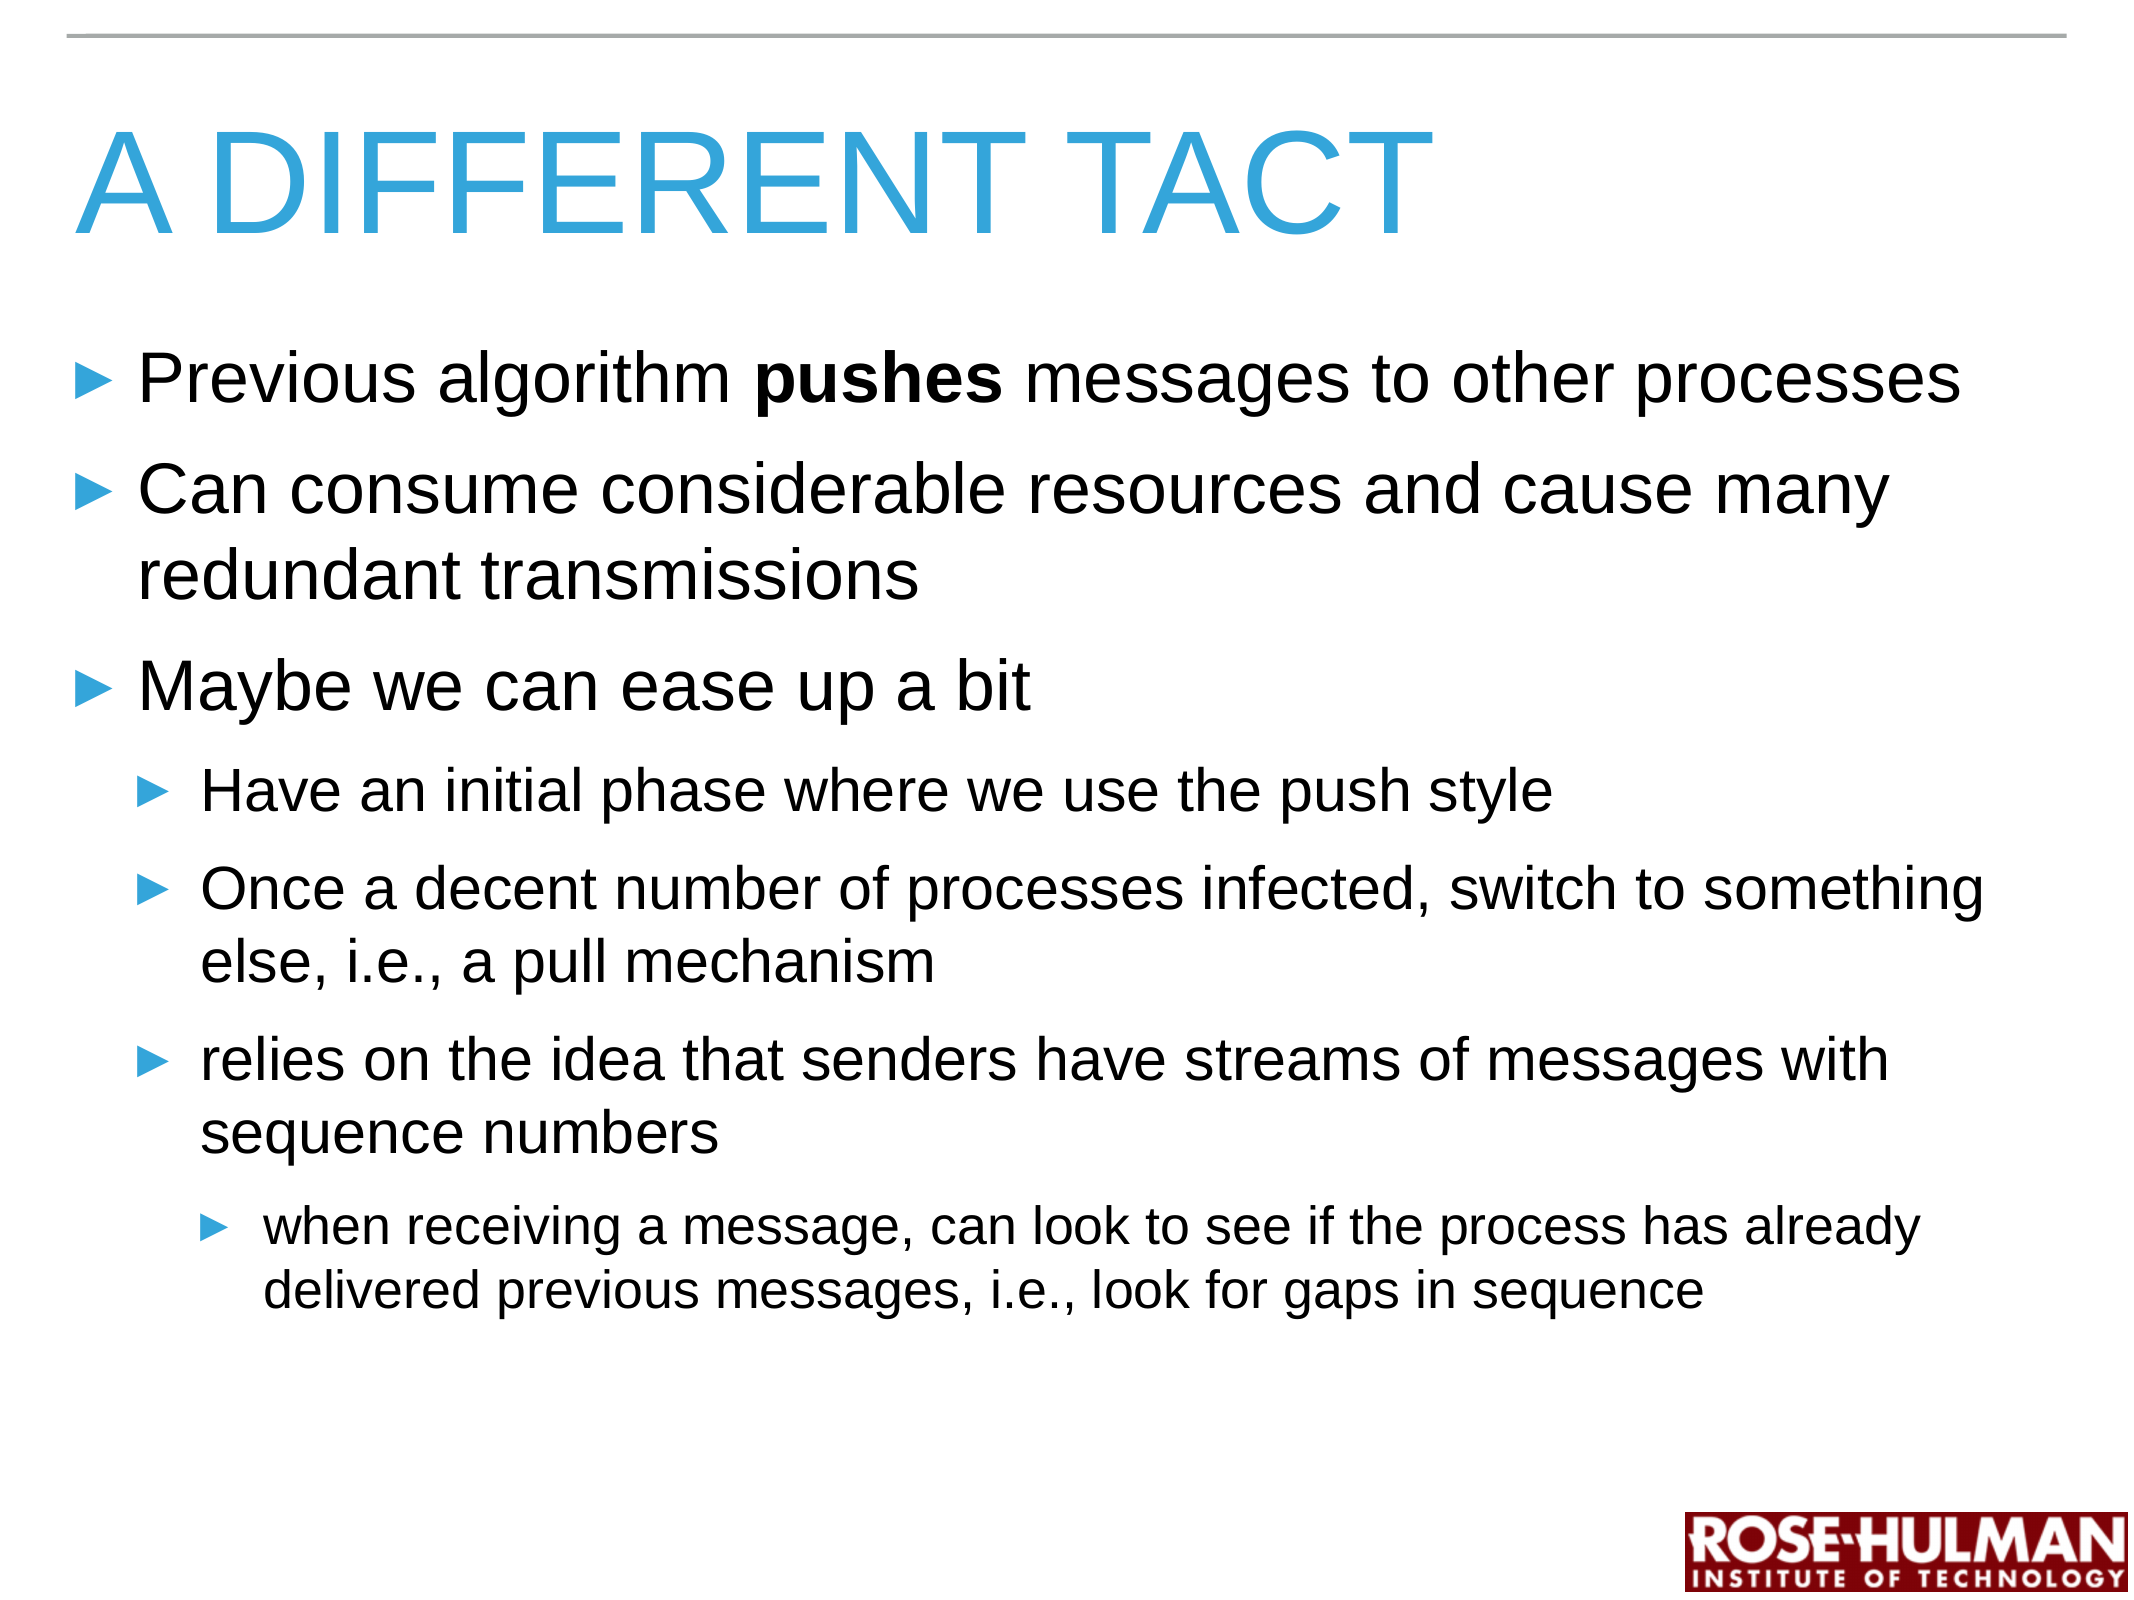

# a different tact
Previous algorithm pushes messages to other processes
Can consume considerable resources and cause many redundant transmissions
Maybe we can ease up a bit
Have an initial phase where we use the push style
Once a decent number of processes infected, switch to something else, i.e., a pull mechanism
relies on the idea that senders have streams of messages with sequence numbers
when receiving a message, can look to see if the process has already delivered previous messages, i.e., look for gaps in sequence
74